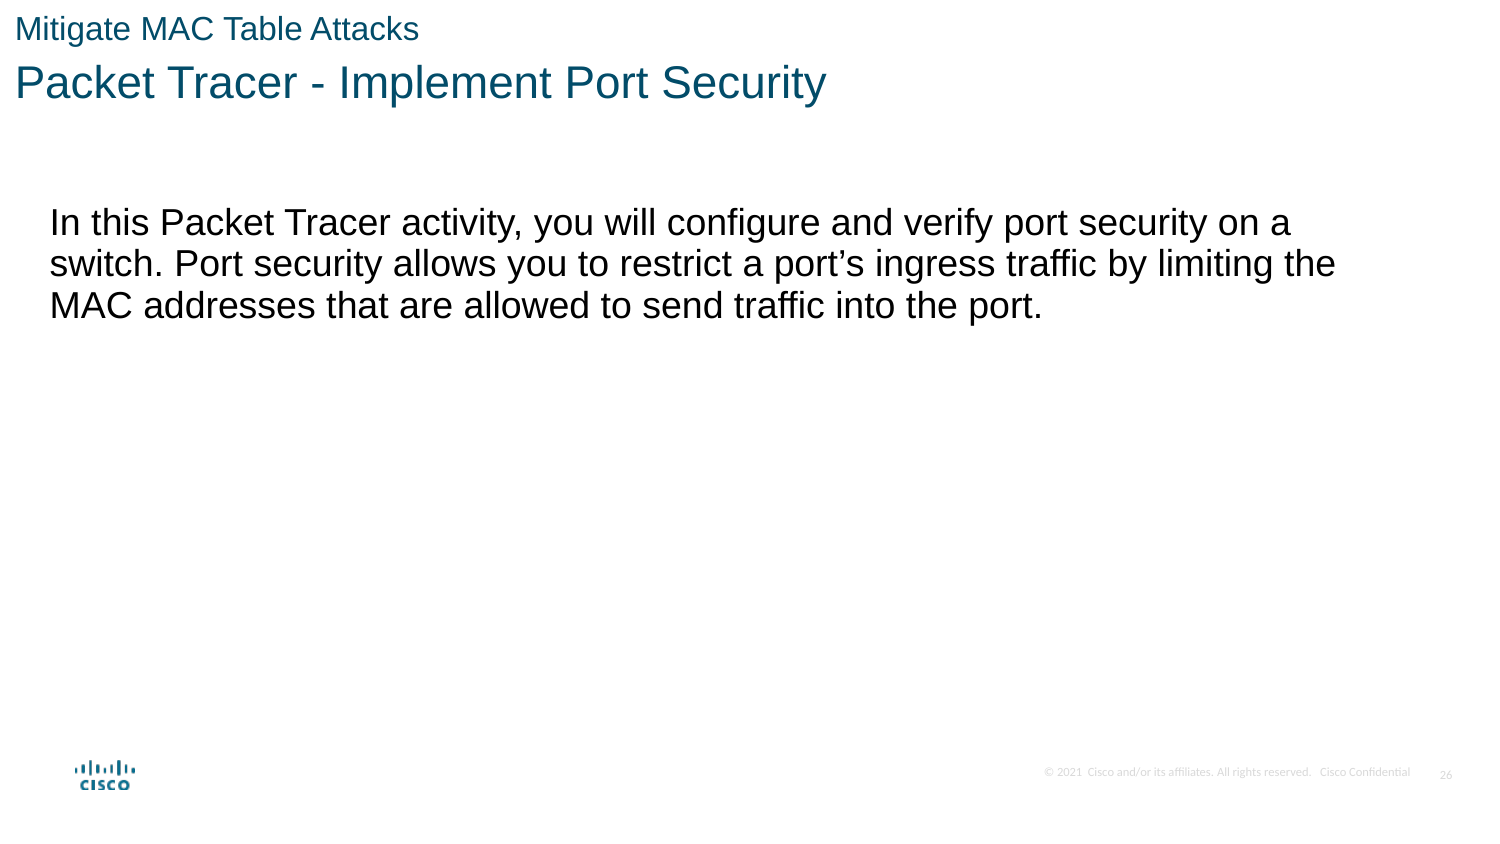

Mitigate MAC Table Attacks
Packet Tracer - Implement Port Security
In this Packet Tracer activity, you will configure and verify port security on a switch. Port security allows you to restrict a port’s ingress traffic by limiting the MAC addresses that are allowed to send traffic into the port.
26